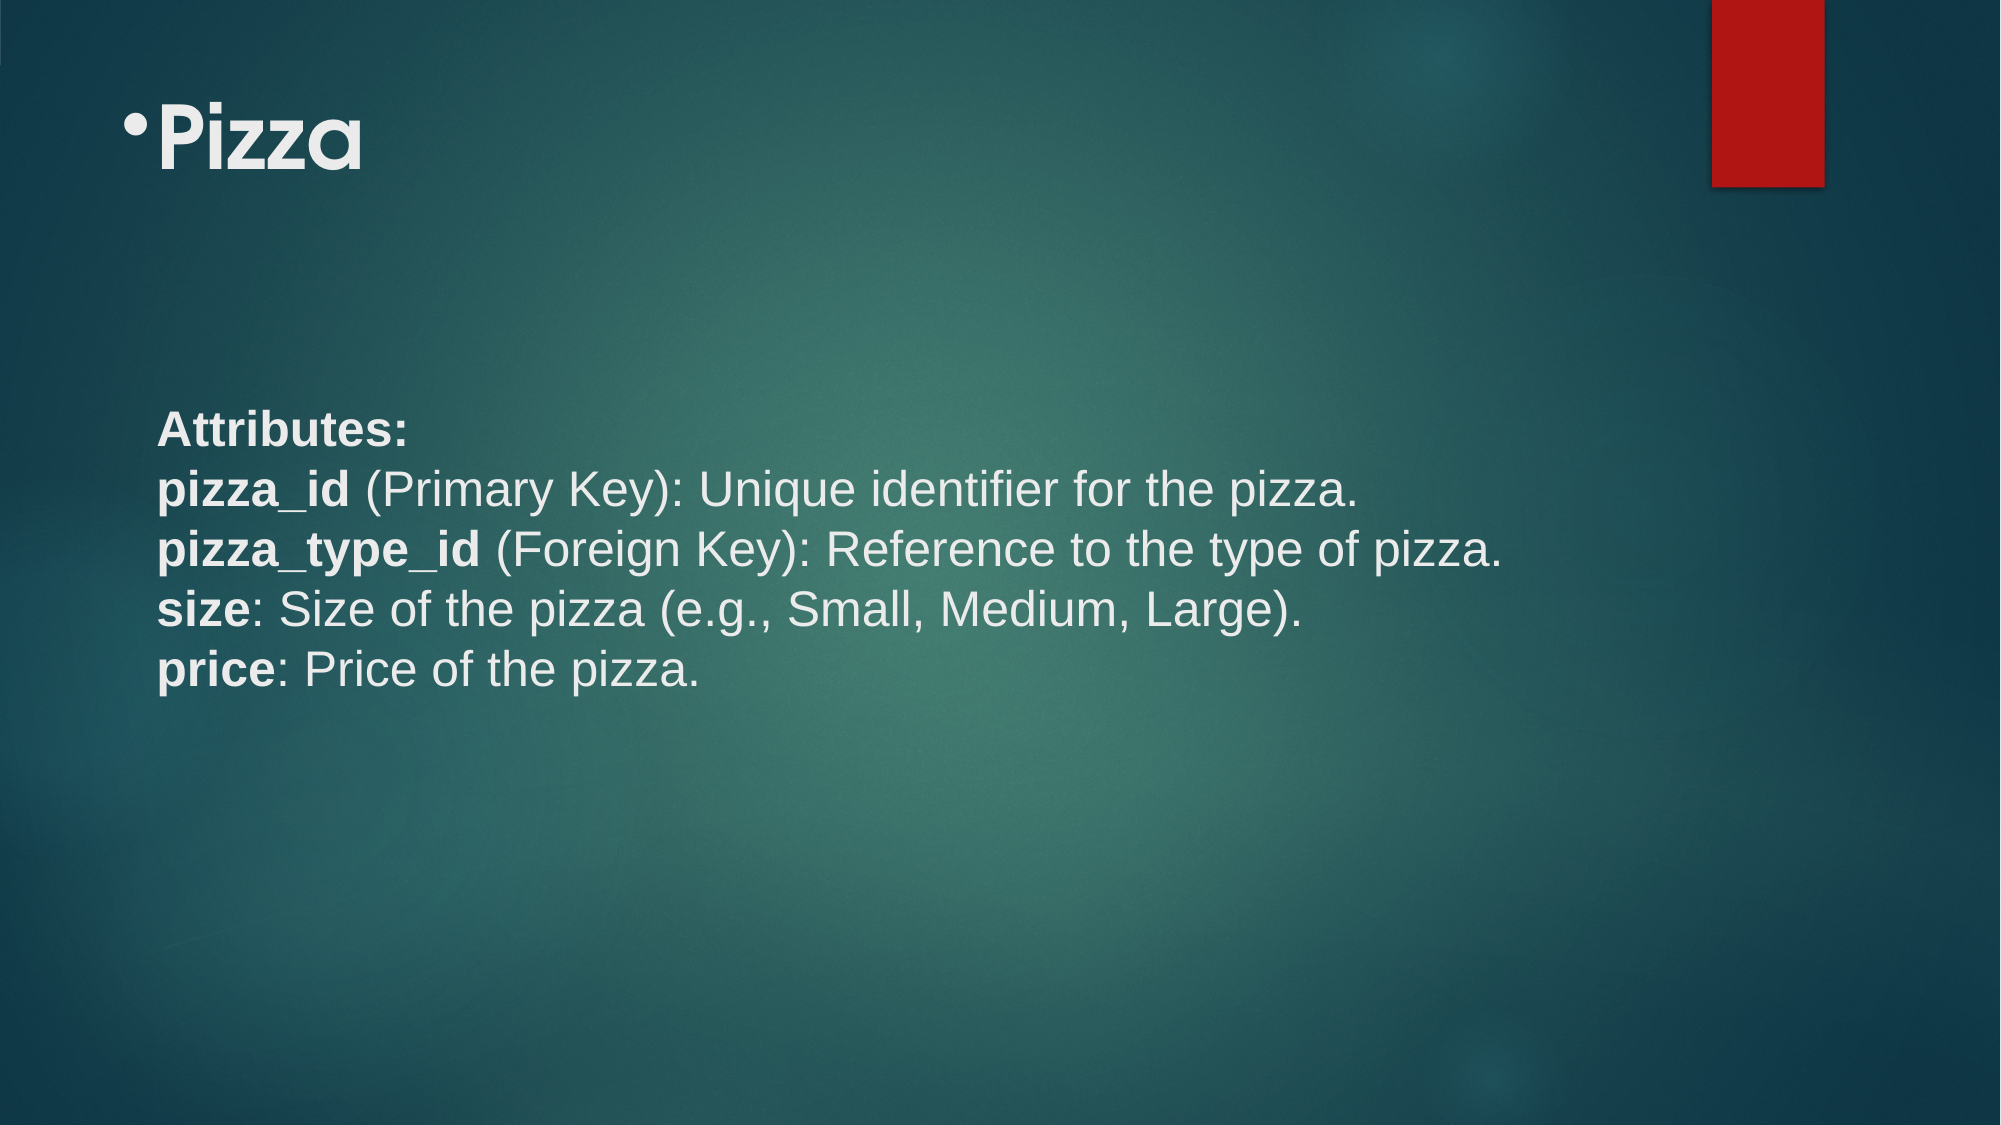

# Pizza Attributes: pizza_id (Primary Key): Unique identifier for the pizza. pizza_type_id (Foreign Key): Reference to the type of pizza. size: Size of the pizza (e.g., Small, Medium, Large). price: Price of the pizza.